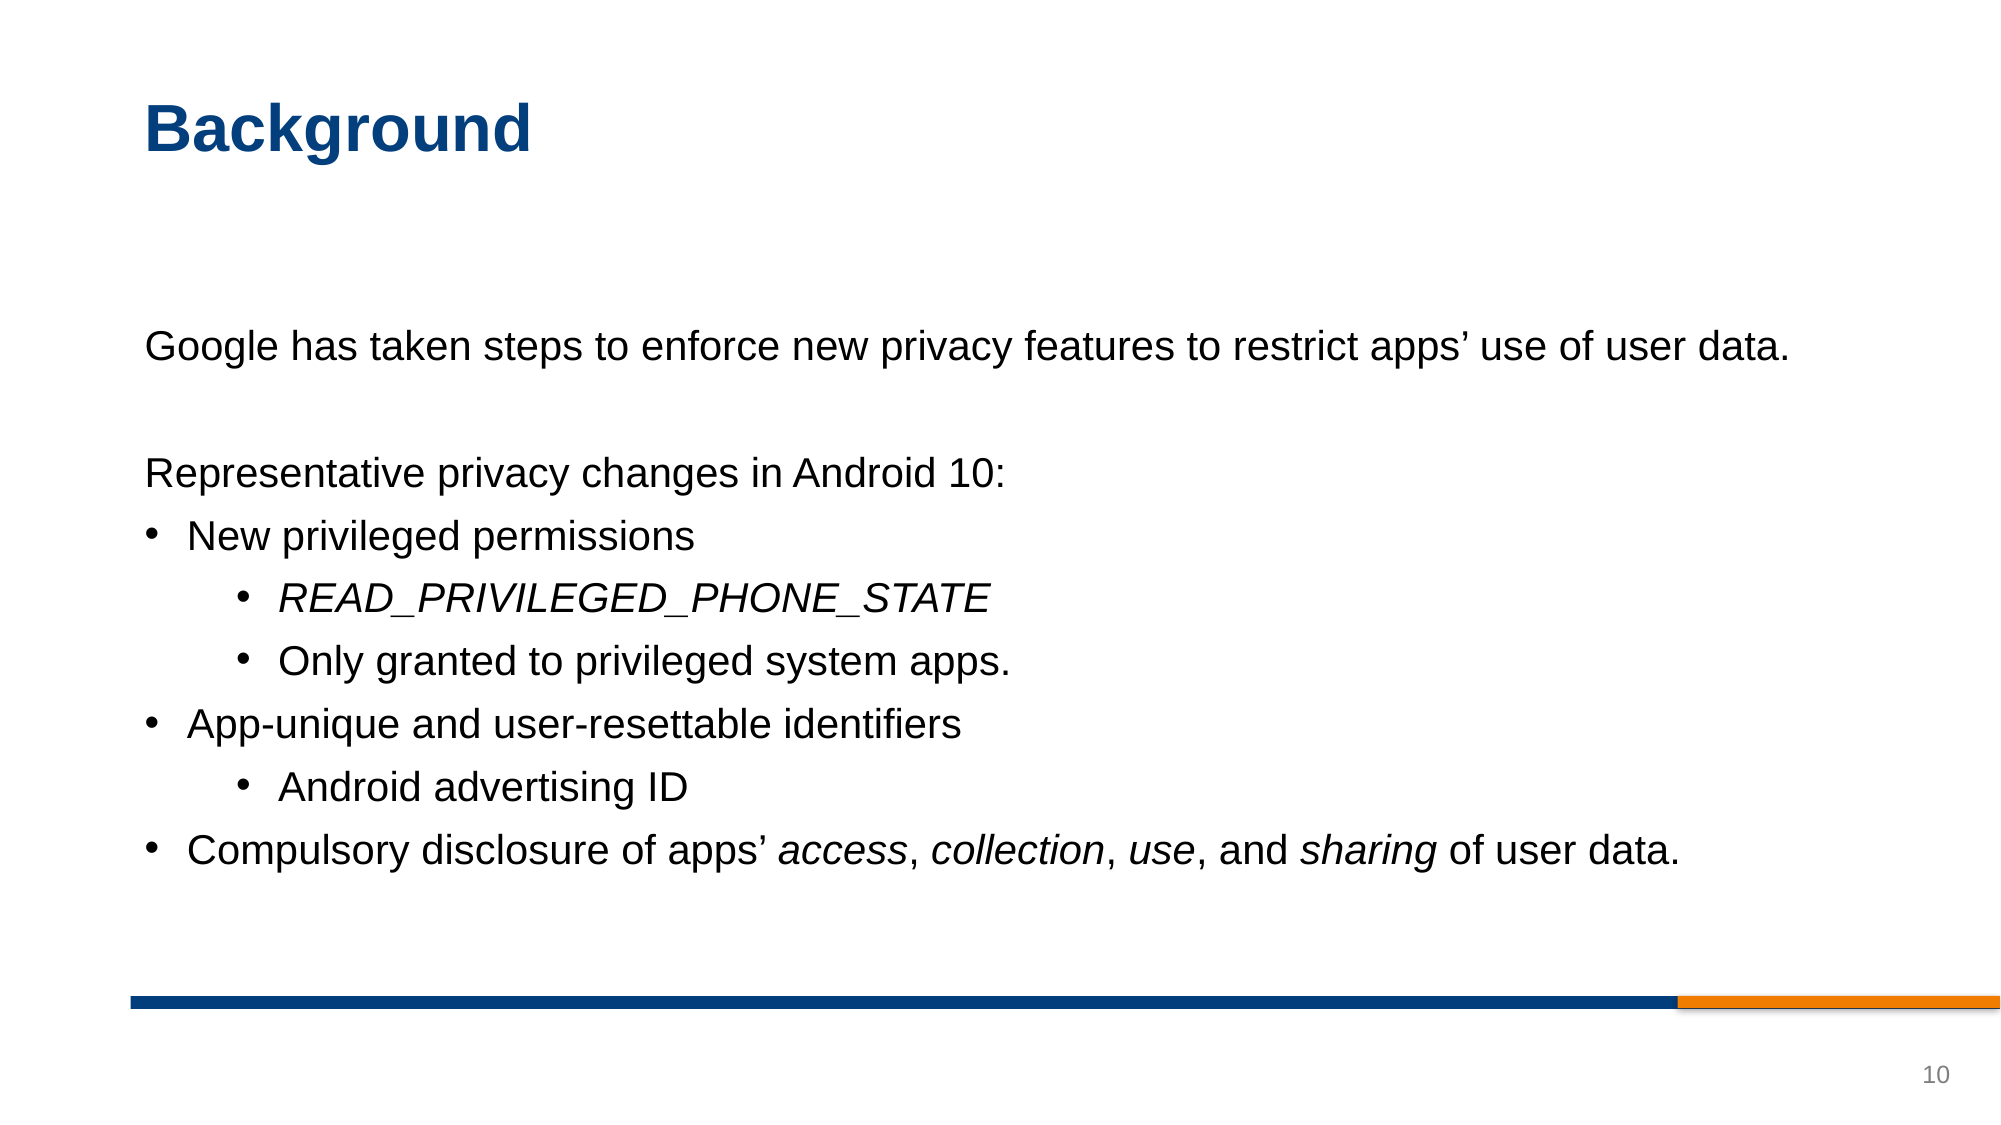

# Background
Google has taken steps to enforce new privacy features to restrict apps’ use of user data.

Representative privacy changes in Android 10:
New privileged permissions
READ_PRIVILEGED_PHONE_STATE
Only granted to privileged system apps.
App-unique and user-resettable identifiers
Android advertising ID
Compulsory disclosure of apps’ access, collection, use, and sharing of user data.
10